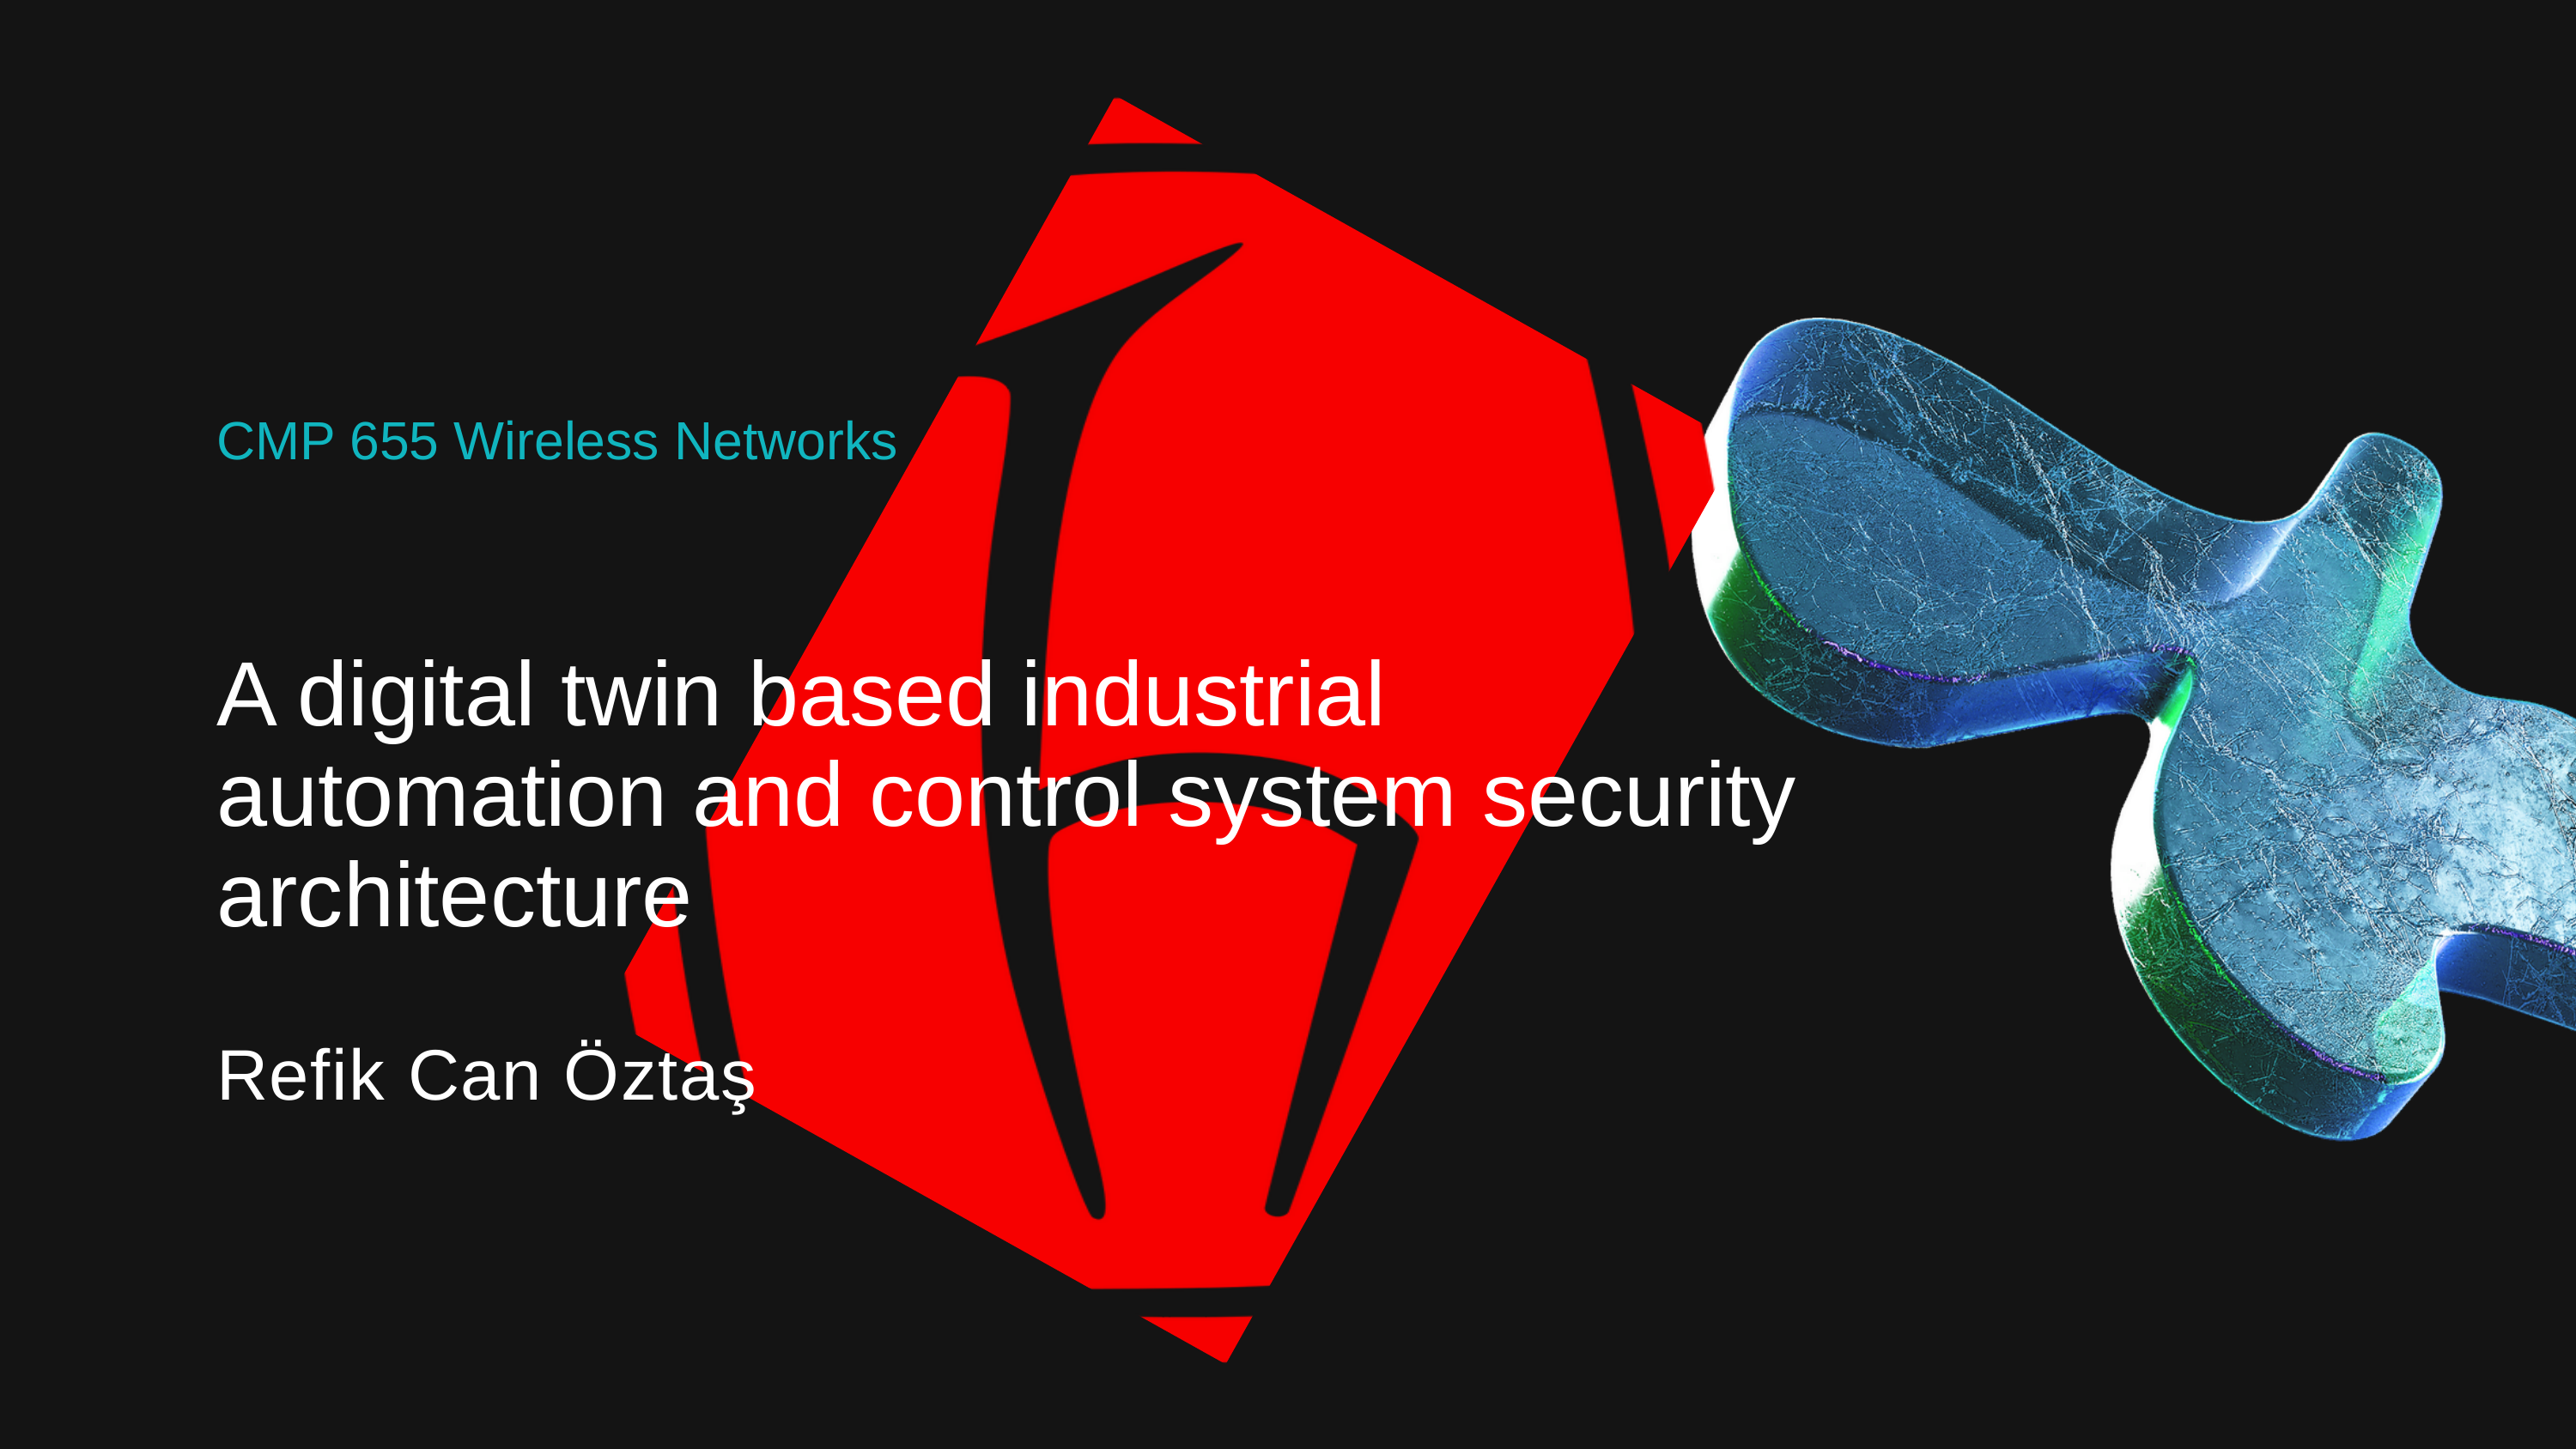

CMP 655 Wireless Networks
A digital twin based industrial automation and control system security architecture
Refik Can Öztaş